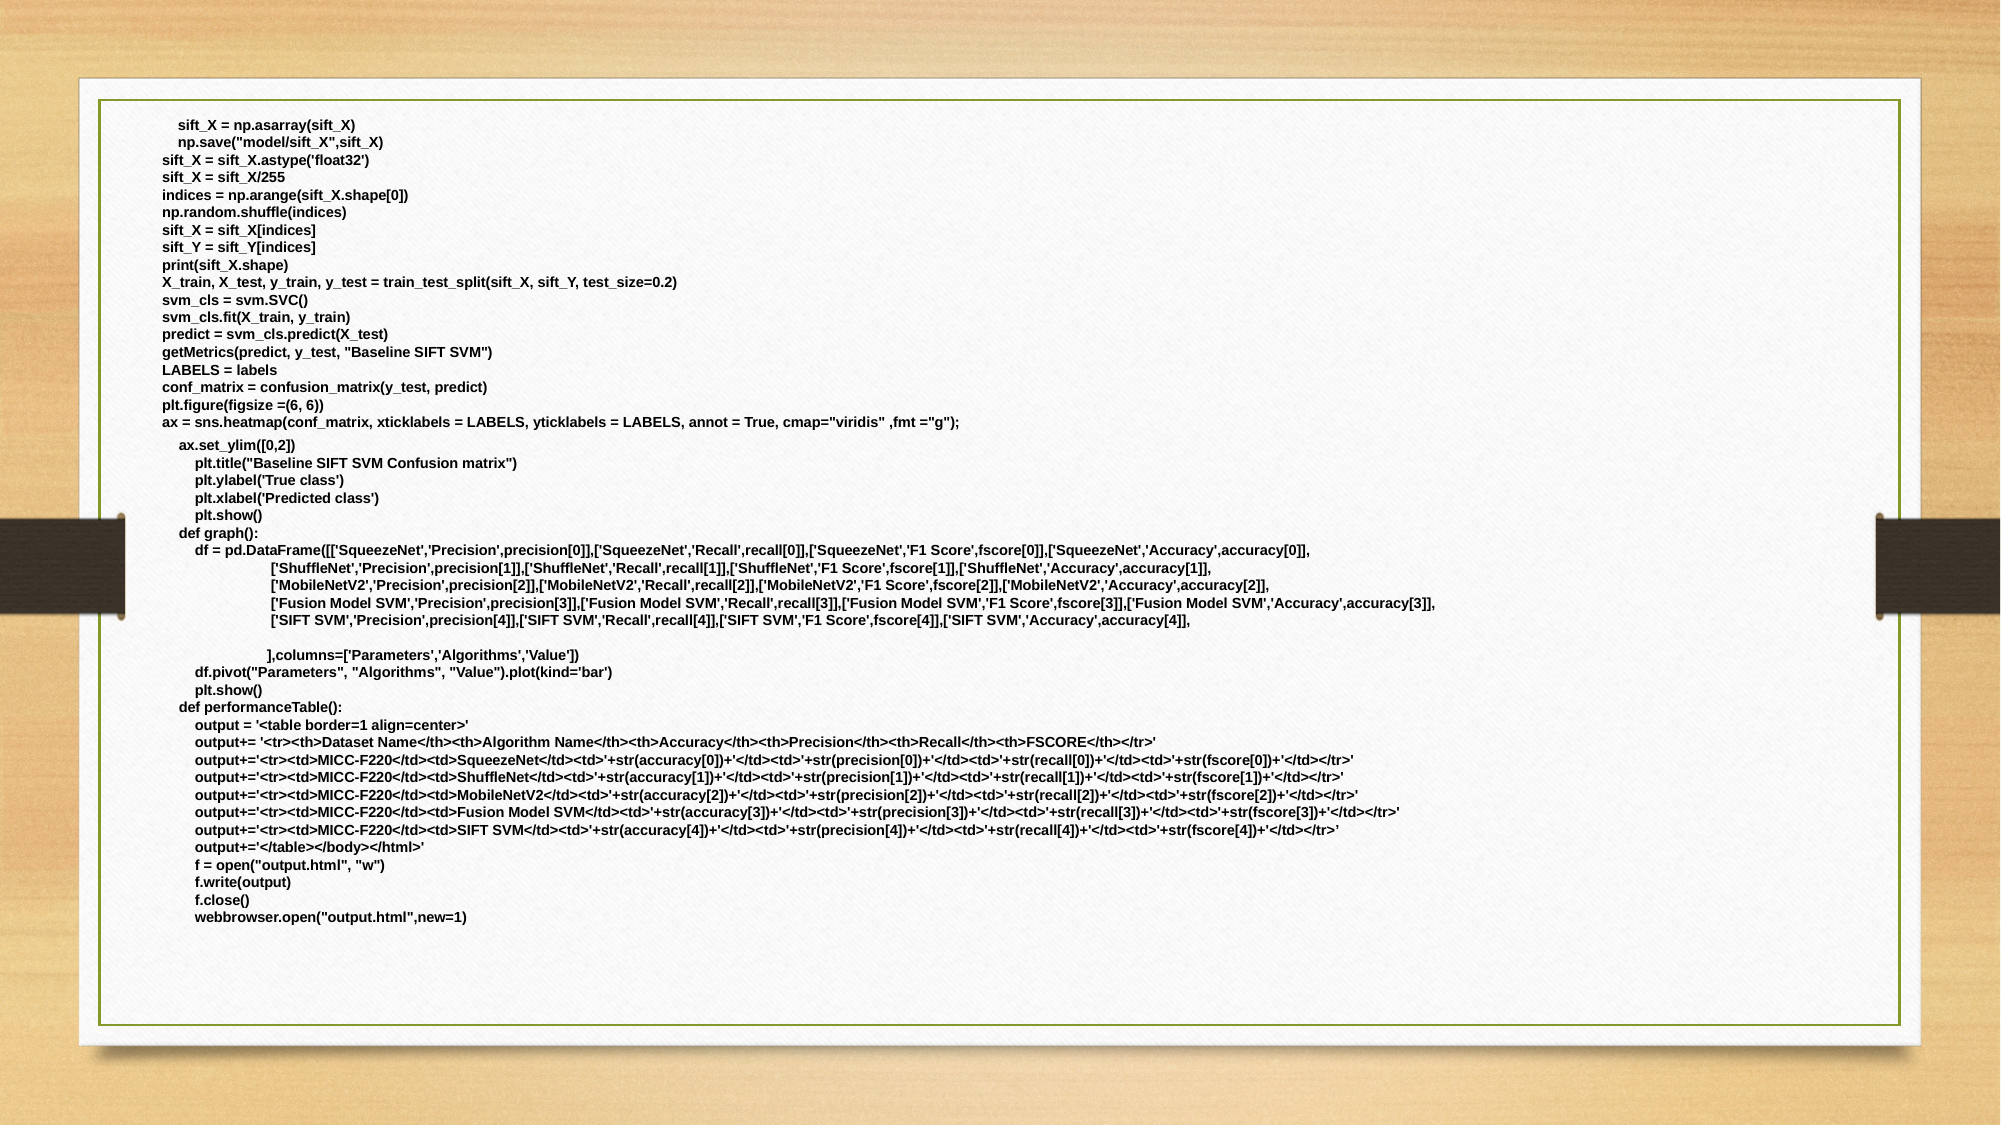

sift_X = np.asarray(sift_X)
        np.save("model/sift_X",sift_X)
    sift_X = sift_X.astype('float32')
    sift_X = sift_X/255
    indices = np.arange(sift_X.shape[0])
    np.random.shuffle(indices)
    sift_X = sift_X[indices]
    sift_Y = sift_Y[indices]
    print(sift_X.shape)
    X_train, X_test, y_train, y_test = train_test_split(sift_X, sift_Y, test_size=0.2)
    svm_cls = svm.SVC()
    svm_cls.fit(X_train, y_train)
    predict = svm_cls.predict(X_test)
    getMetrics(predict, y_test, "Baseline SIFT SVM")
    LABELS = labels
    conf_matrix = confusion_matrix(y_test, predict)
    plt.figure(figsize =(6, 6))
    ax = sns.heatmap(conf_matrix, xticklabels = LABELS, yticklabels = LABELS, annot = True, cmap="viridis" ,fmt ="g");
ax.set_ylim([0,2])
    plt.title("Baseline SIFT SVM Confusion matrix")
    plt.ylabel('True class')
    plt.xlabel('Predicted class')
    plt.show()      
def graph():
    df = pd.DataFrame([['SqueezeNet','Precision',precision[0]],['SqueezeNet','Recall',recall[0]],['SqueezeNet','F1 Score',fscore[0]],['SqueezeNet','Accuracy',accuracy[0]],
                       ['ShuffleNet','Precision',precision[1]],['ShuffleNet','Recall',recall[1]],['ShuffleNet','F1 Score',fscore[1]],['ShuffleNet','Accuracy',accuracy[1]],
                       ['MobileNetV2','Precision',precision[2]],['MobileNetV2','Recall',recall[2]],['MobileNetV2','F1 Score',fscore[2]],['MobileNetV2','Accuracy',accuracy[2]],
                       ['Fusion Model SVM','Precision',precision[3]],['Fusion Model SVM','Recall',recall[3]],['Fusion Model SVM','F1 Score',fscore[3]],['Fusion Model SVM','Accuracy',accuracy[3]],
                       ['SIFT SVM','Precision',precision[4]],['SIFT SVM','Recall',recall[4]],['SIFT SVM','F1 Score',fscore[4]],['SIFT SVM','Accuracy',accuracy[4]],

                      ],columns=['Parameters','Algorithms','Value'])
    df.pivot("Parameters", "Algorithms", "Value").plot(kind='bar')
    plt.show()
def performanceTable():
    output = '<table border=1 align=center>'
    output+= '<tr><th>Dataset Name</th><th>Algorithm Name</th><th>Accuracy</th><th>Precision</th><th>Recall</th><th>FSCORE</th></tr>'
    output+='<tr><td>MICC-F220</td><td>SqueezeNet</td><td>'+str(accuracy[0])+'</td><td>'+str(precision[0])+'</td><td>'+str(recall[0])+'</td><td>'+str(fscore[0])+'</td></tr>'
    output+='<tr><td>MICC-F220</td><td>ShuffleNet</td><td>'+str(accuracy[1])+'</td><td>'+str(precision[1])+'</td><td>'+str(recall[1])+'</td><td>'+str(fscore[1])+'</td></tr>'
    output+='<tr><td>MICC-F220</td><td>MobileNetV2</td><td>'+str(accuracy[2])+'</td><td>'+str(precision[2])+'</td><td>'+str(recall[2])+'</td><td>'+str(fscore[2])+'</td></tr>'
    output+='<tr><td>MICC-F220</td><td>Fusion Model SVM</td><td>'+str(accuracy[3])+'</td><td>'+str(precision[3])+'</td><td>'+str(recall[3])+'</td><td>'+str(fscore[3])+'</td></tr>'
    output+='<tr><td>MICC-F220</td><td>SIFT SVM</td><td>'+str(accuracy[4])+'</td><td>'+str(precision[4])+'</td><td>'+str(recall[4])+'</td><td>'+str(fscore[4])+'</td></tr>’
    output+='</table></body></html>'
    f = open("output.html", "w")
    f.write(output)
    f.close()
    webbrowser.open("output.html",new=1)